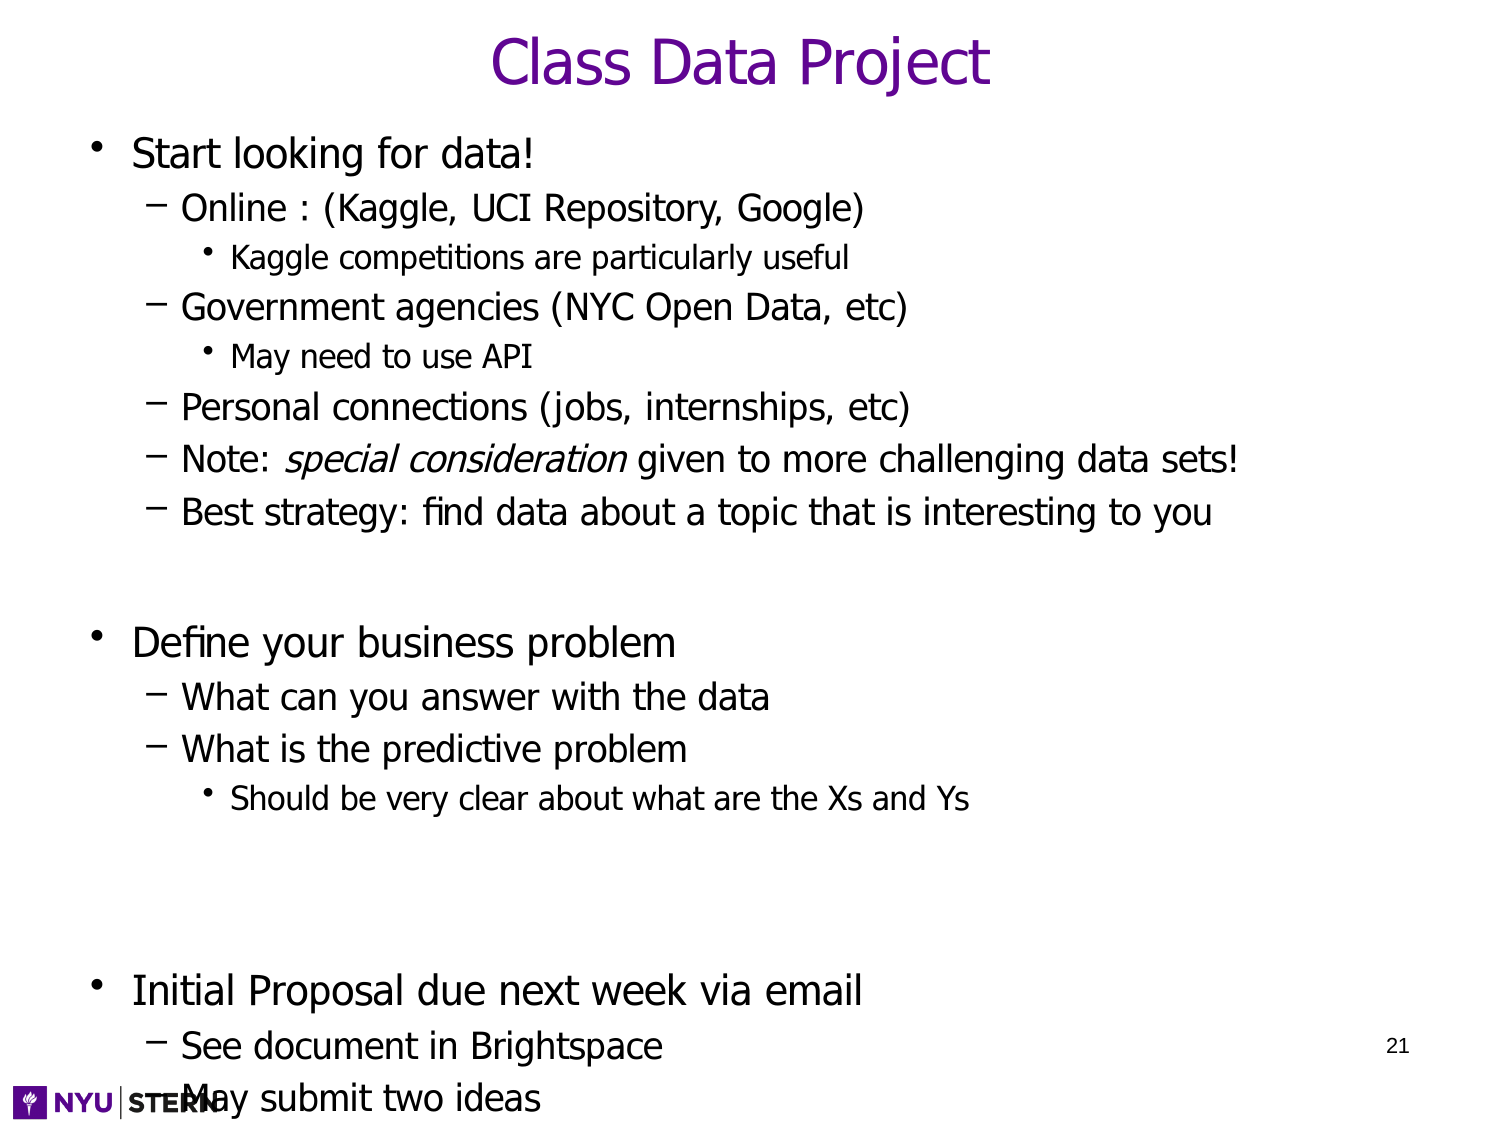

# Class Data Project
Start looking for data!
Online : (Kaggle, UCI Repository, Google)
Kaggle competitions are particularly useful
Government agencies (NYC Open Data, etc)
May need to use API
Personal connections (jobs, internships, etc)
Note: special consideration given to more challenging data sets!
Best strategy: find data about a topic that is interesting to you

Define your business problem
What can you answer with the data
What is the predictive problem
Should be very clear about what are the Xs and Ys

Initial Proposal due next week via email
See document in Brightspace
May submit two ideas

21